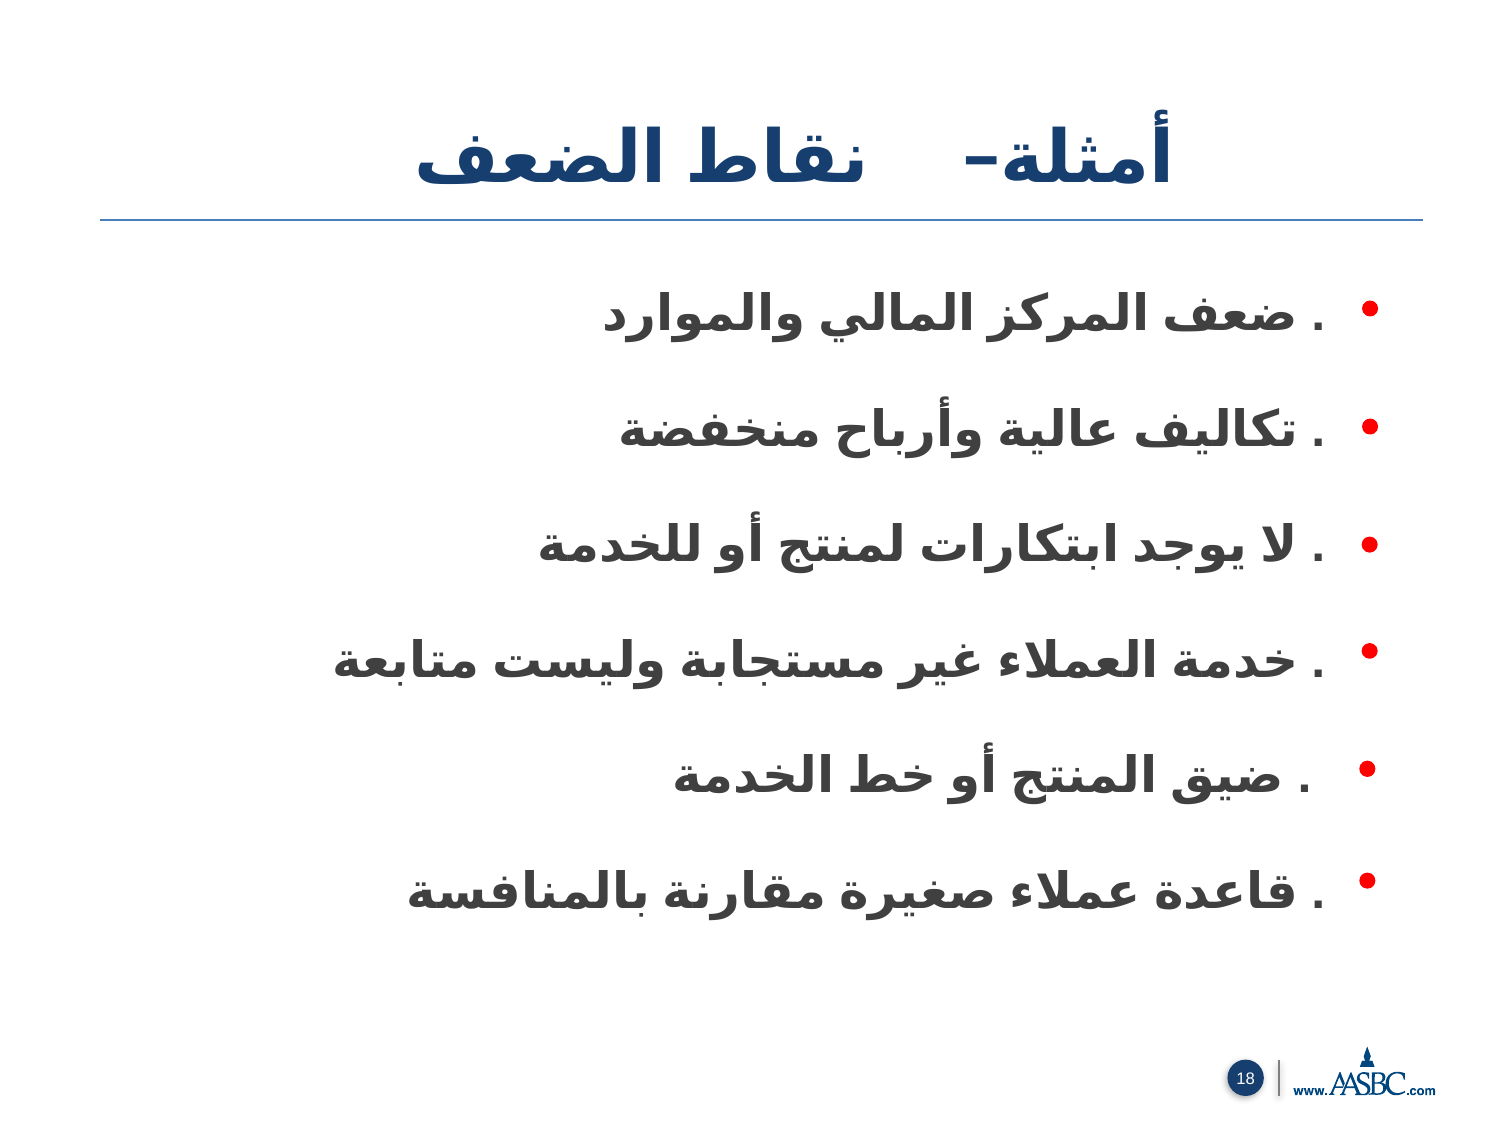

أمثلة–     نقاط الضعف
ضعف المركز المالي والموارد .
تكاليف عالية وأرباح منخفضة .
لا يوجد ابتكارات لمنتج أو للخدمة .
خدمة العملاء غير مستجابة وليست متابعة .
ضيق المنتج أو خط الخدمة .
قاعدة عملاء صغيرة مقارنة بالمنافسة .